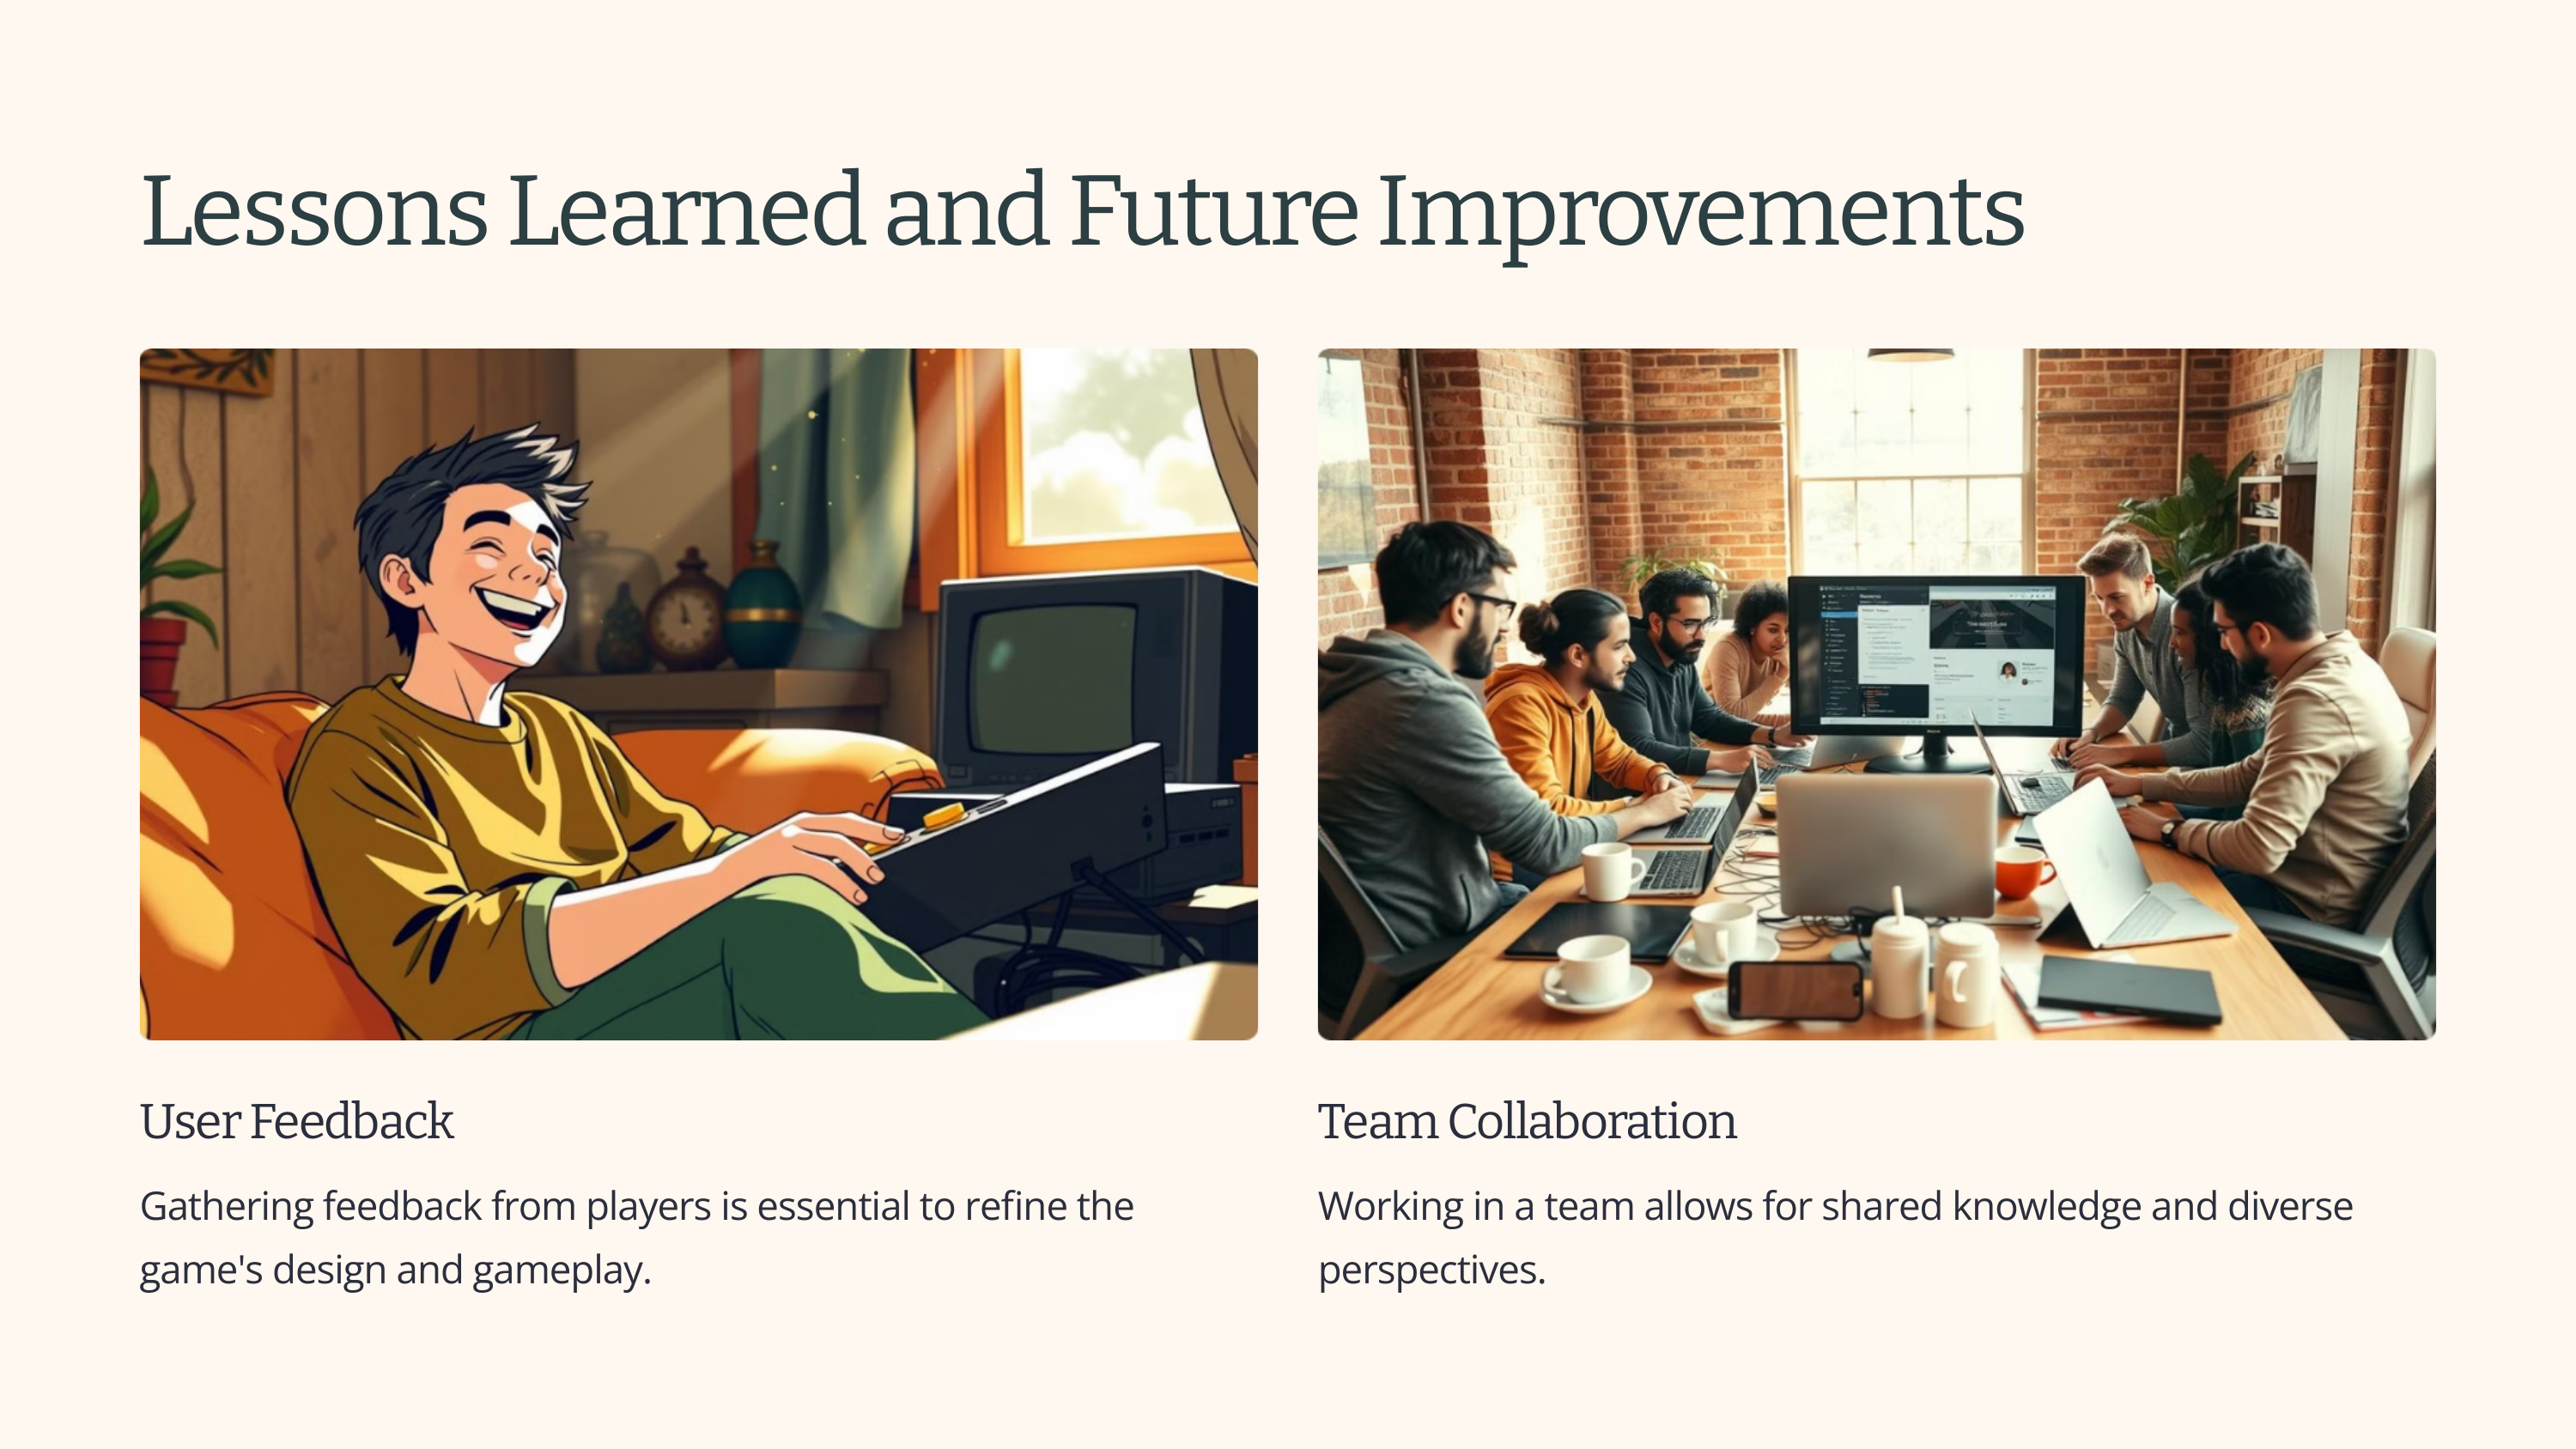

Lessons Learned and Future Improvements

User Feedback
Team Collaboration
Gathering feedback from players is essential to refine the game's design and gameplay.
Working in a team allows for shared knowledge and diverse perspectives.